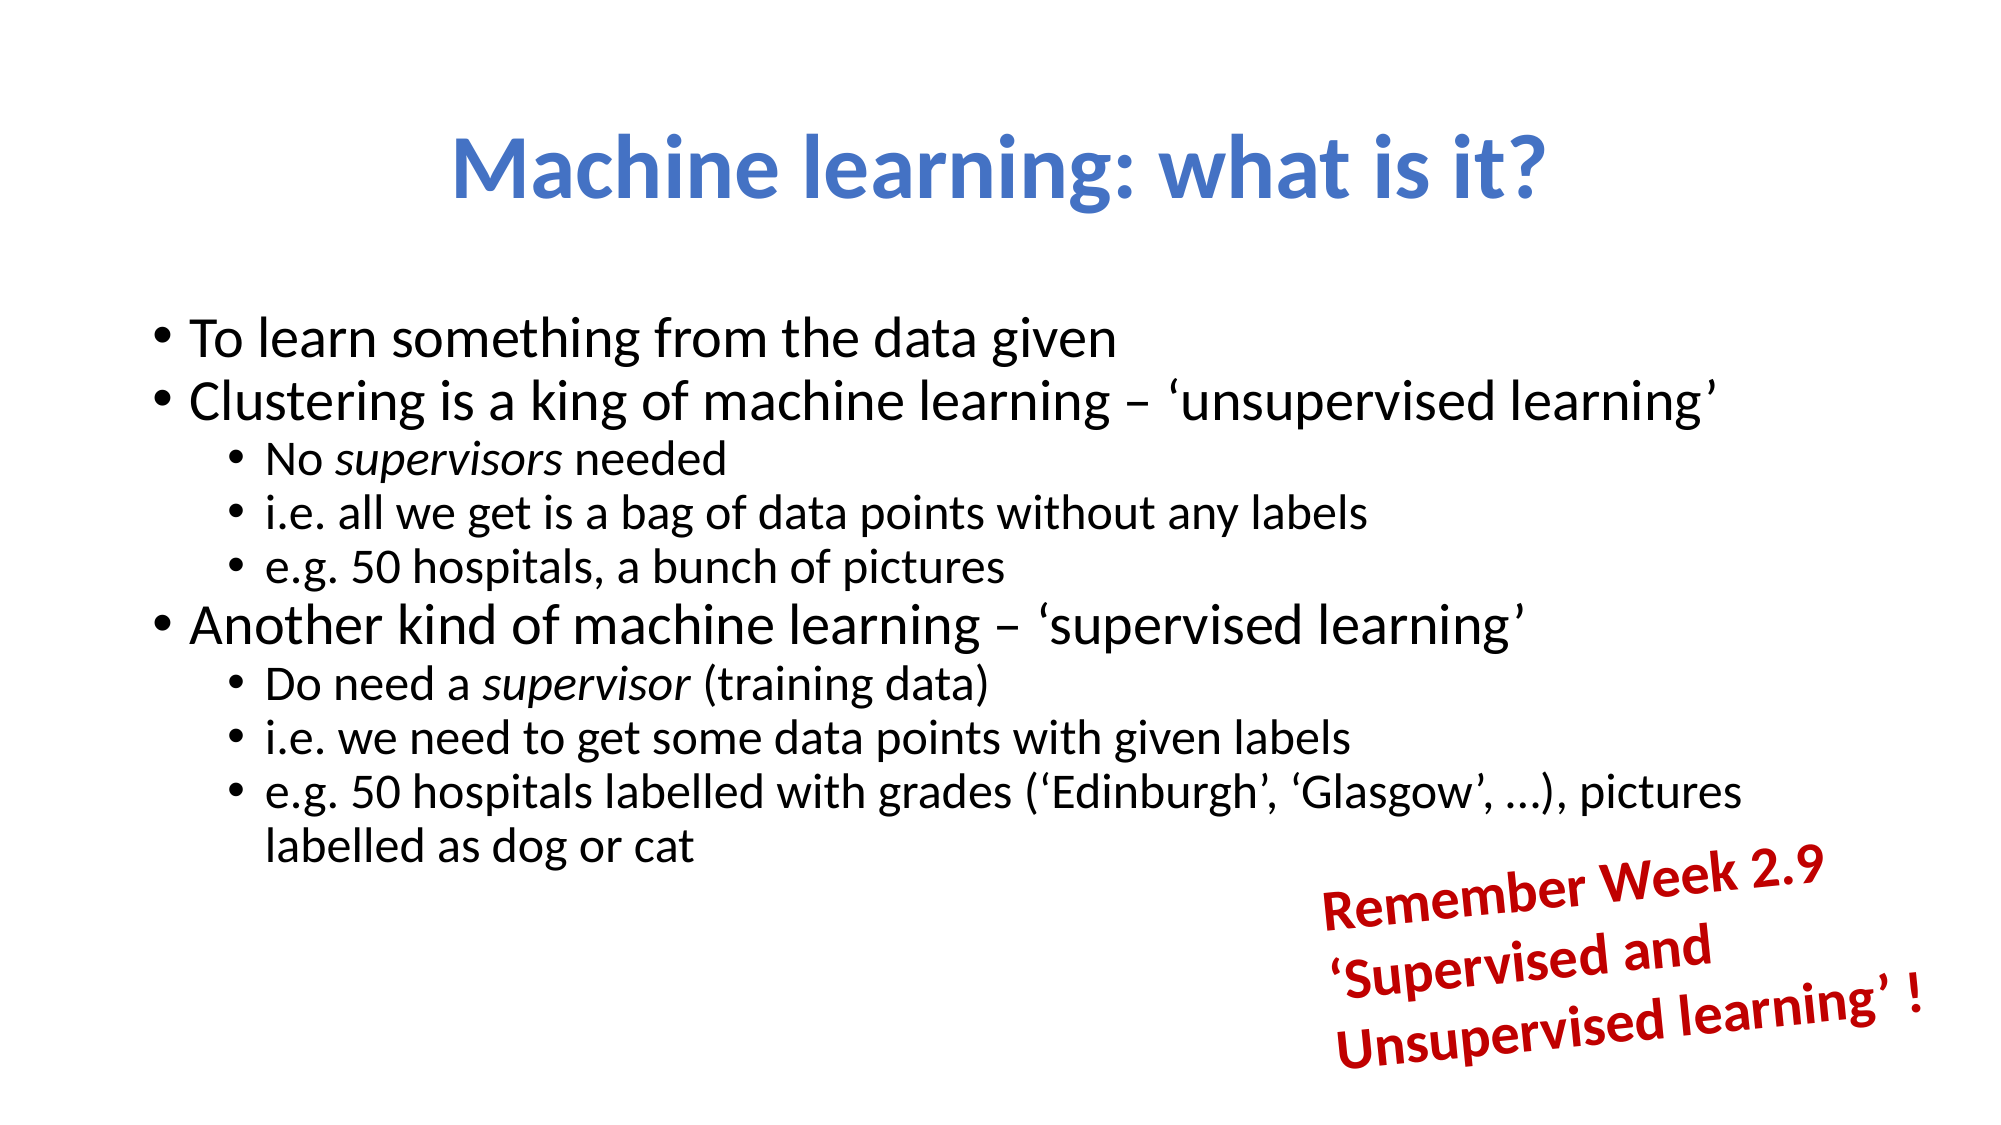

# Machine learning: what is it?
To learn something from the data given
Clustering is a king of machine learning – ‘unsupervised learning’
No supervisors needed
i.e. all we get is a bag of data points without any labels
e.g. 50 hospitals, a bunch of pictures
Another kind of machine learning – ‘supervised learning’
Do need a supervisor (training data)
i.e. we need to get some data points with given labels
e.g. 50 hospitals labelled with grades (‘Edinburgh’, ‘Glasgow’, …), pictures labelled as dog or cat
Remember Week 2.9
‘Supervised and
Unsupervised learning’ !